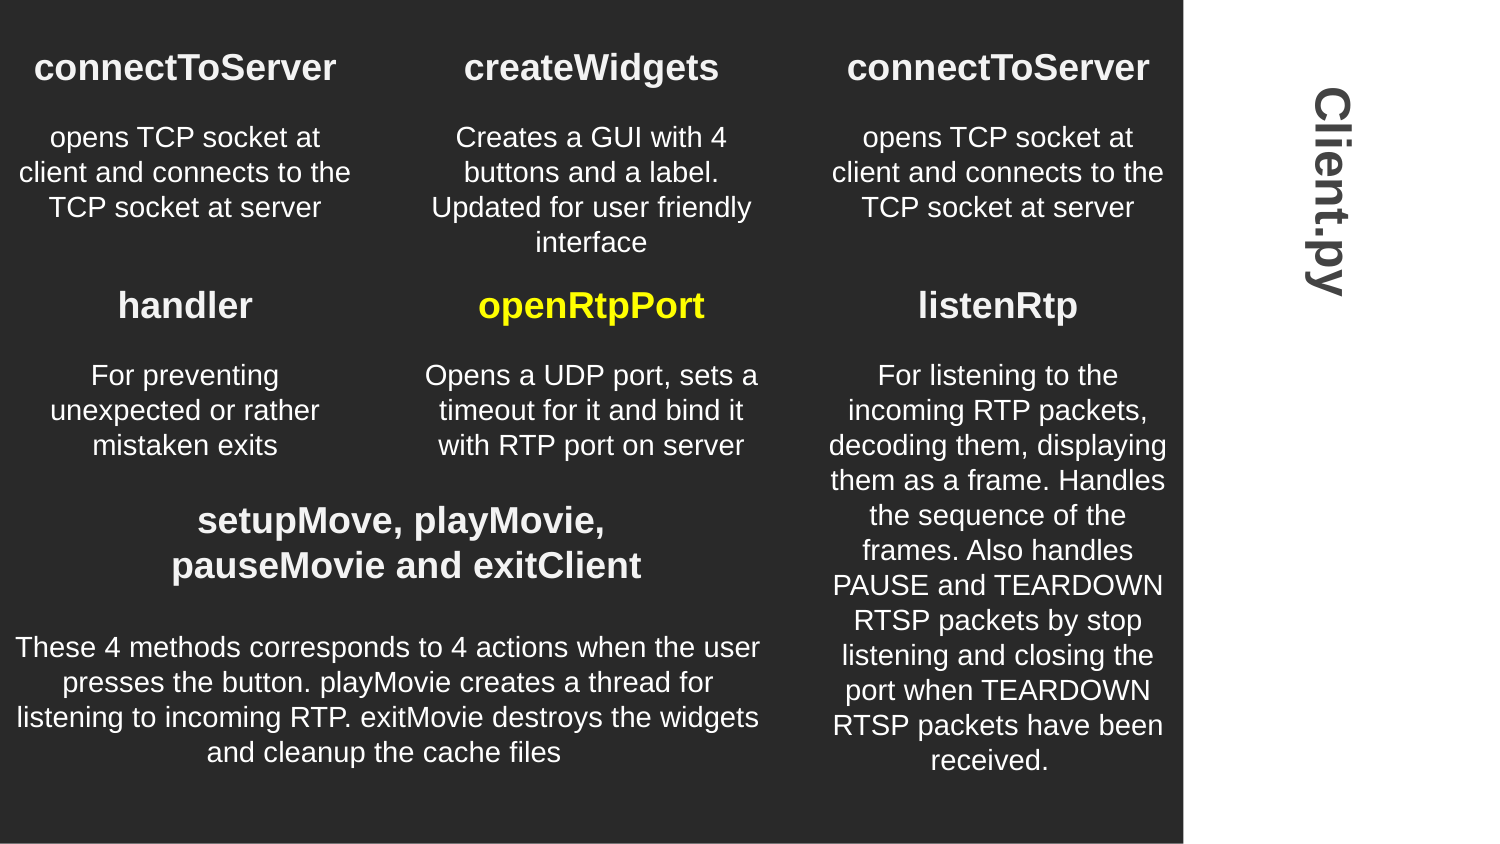

# connectToServer
createWidgets
connectToServer
opens TCP socket at client and connects to the TCP socket at server
Creates a GUI with 4 buttons and a label.
Updated for user friendly interface
opens TCP socket at client and connects to the TCP socket at server
Client.py
handler
openRtpPort
listenRtp
For preventing unexpected or rather mistaken exits
Opens a UDP port, sets a timeout for it and bind it with RTP port on server
For listening to the incoming RTP packets, decoding them, displaying them as a frame. Handles the sequence of the frames. Also handles PAUSE and TEARDOWN RTSP packets by stop listening and closing the port when TEARDOWN RTSP packets have been received.

setupMove, playMovie,
pauseMovie and exitClient
These 4 methods corresponds to 4 actions when the user presses the button. playMovie creates a thread for listening to incoming RTP. exitMovie destroys the widgets and cleanup the cache files